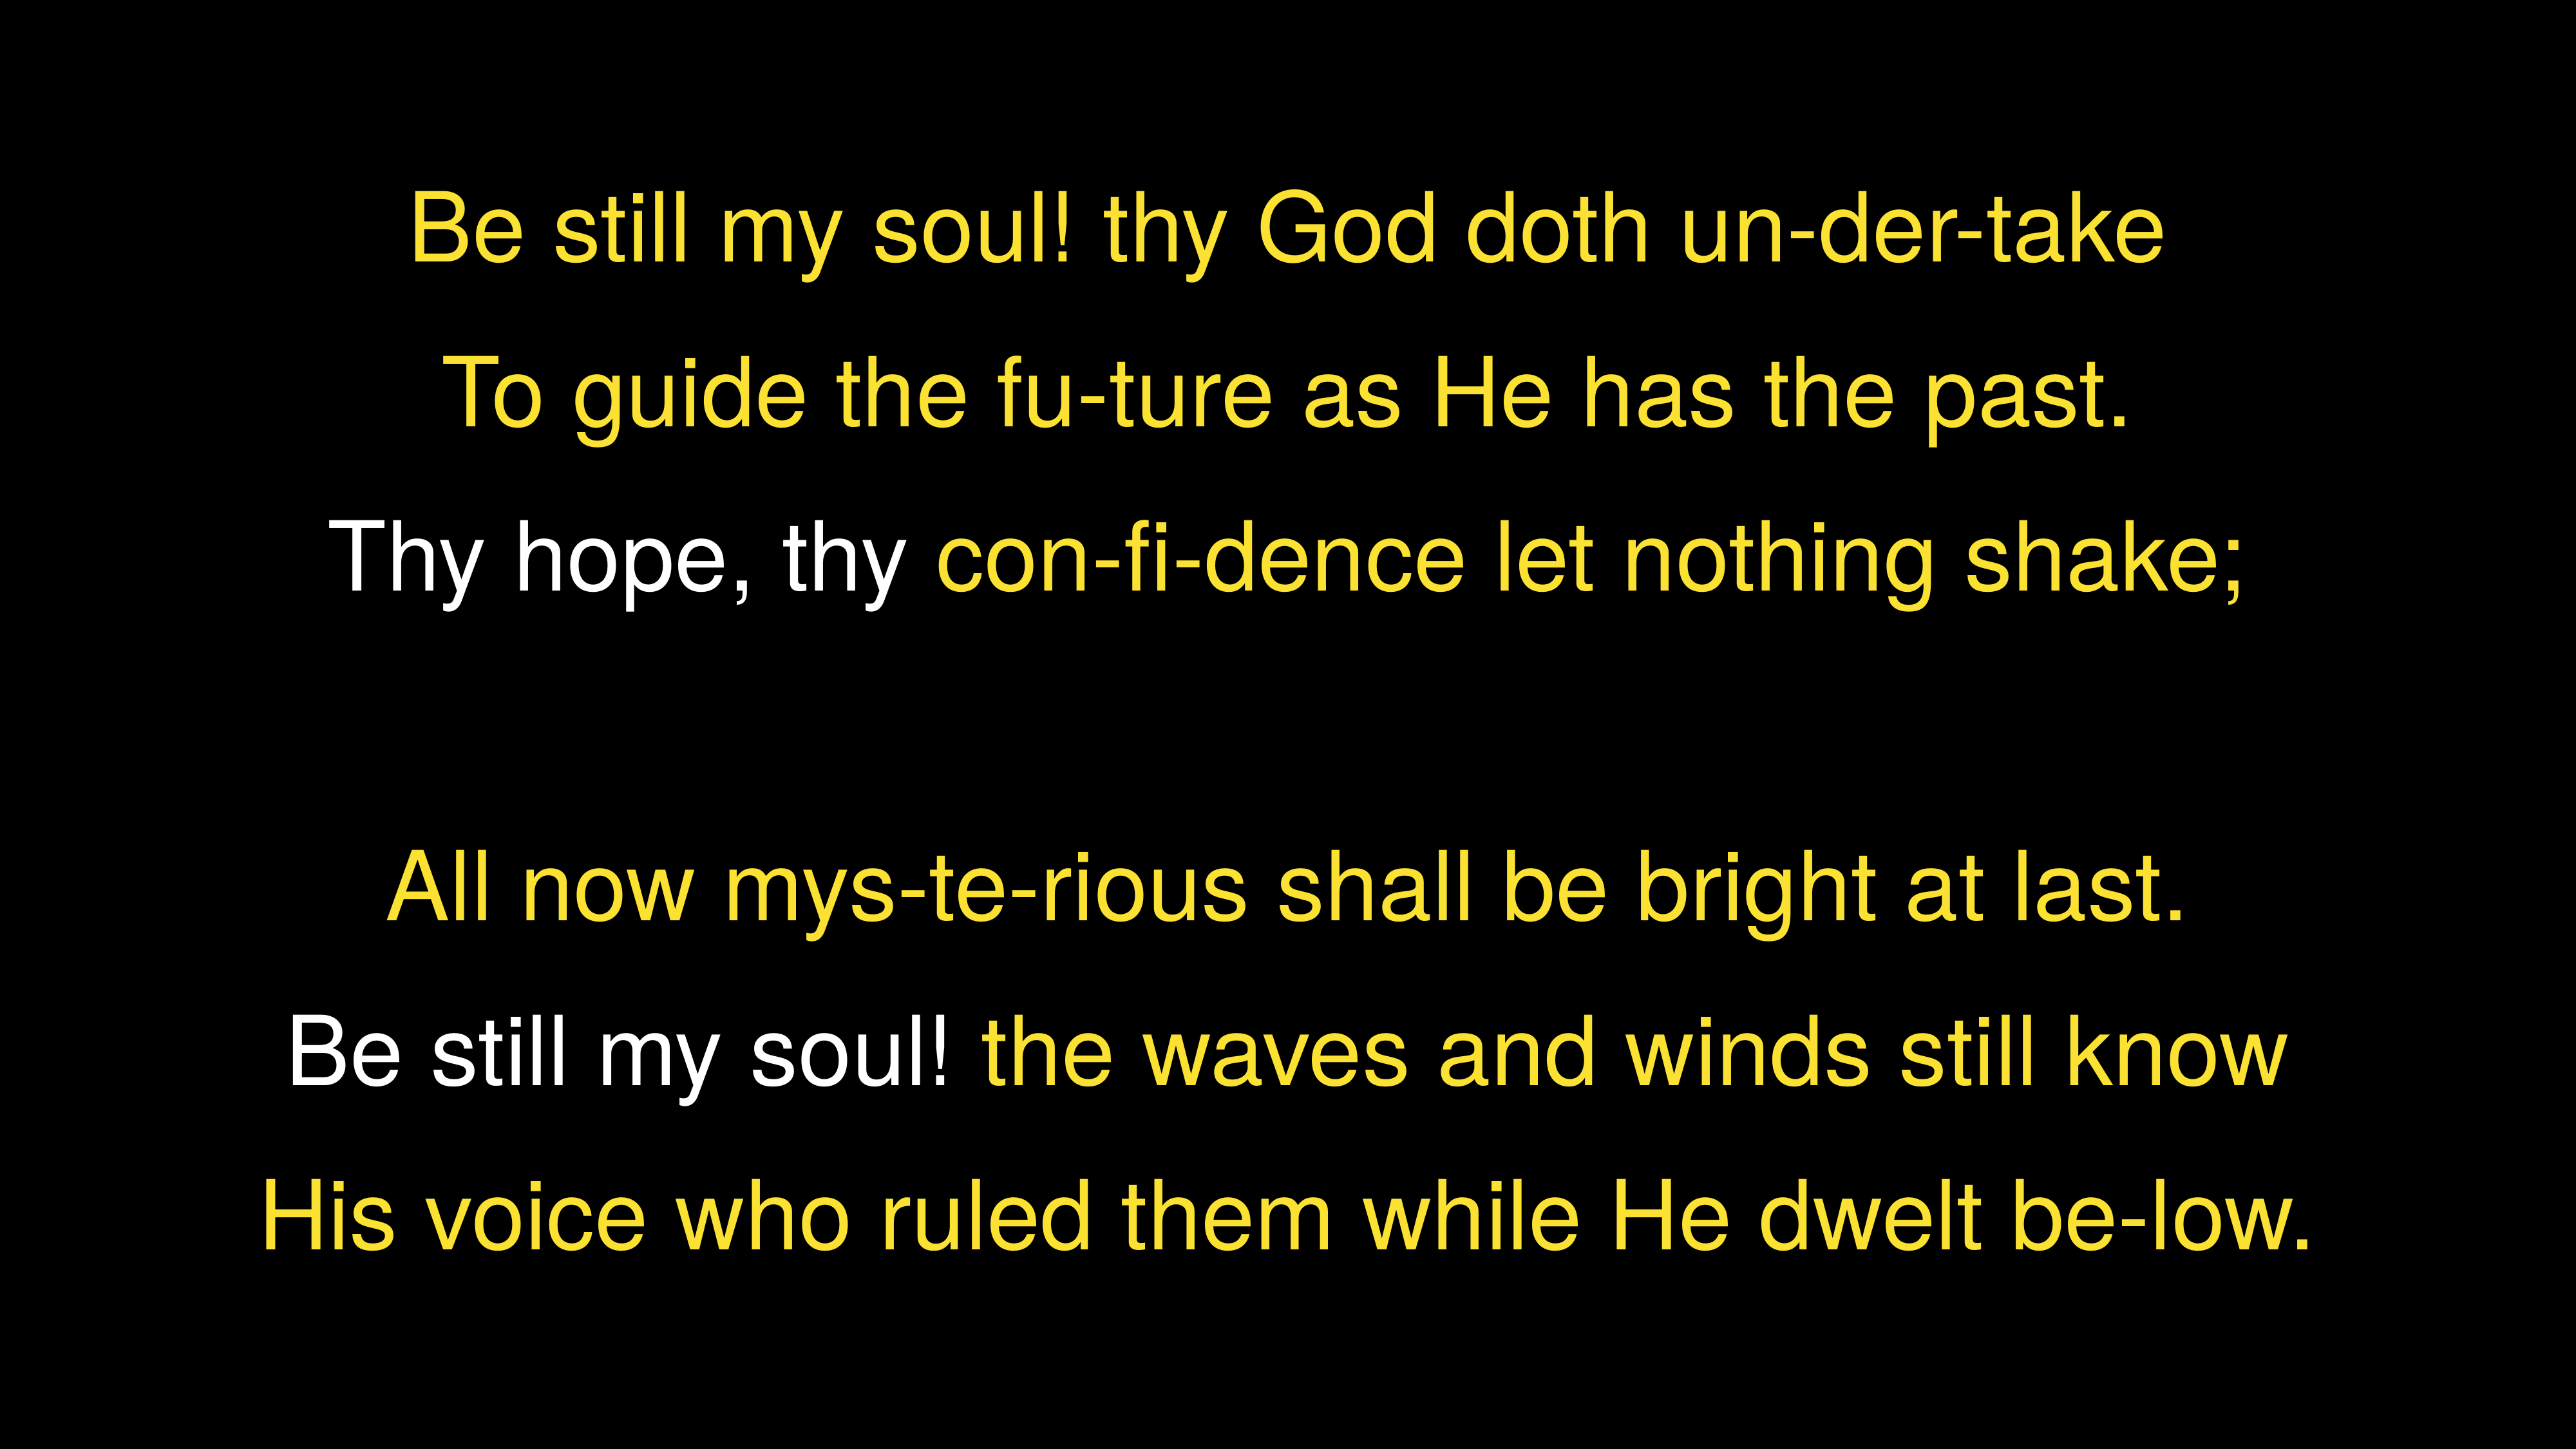

Be still my soul! thy God doth un-der-take
To guide the fu-ture as He has the past.
Thy hope, thy con-fi-dence let nothing shake;

All now mys-te-rious shall be bright at last.
Be still my soul! the waves and winds still know
His voice who ruled them while He dwelt be-low.